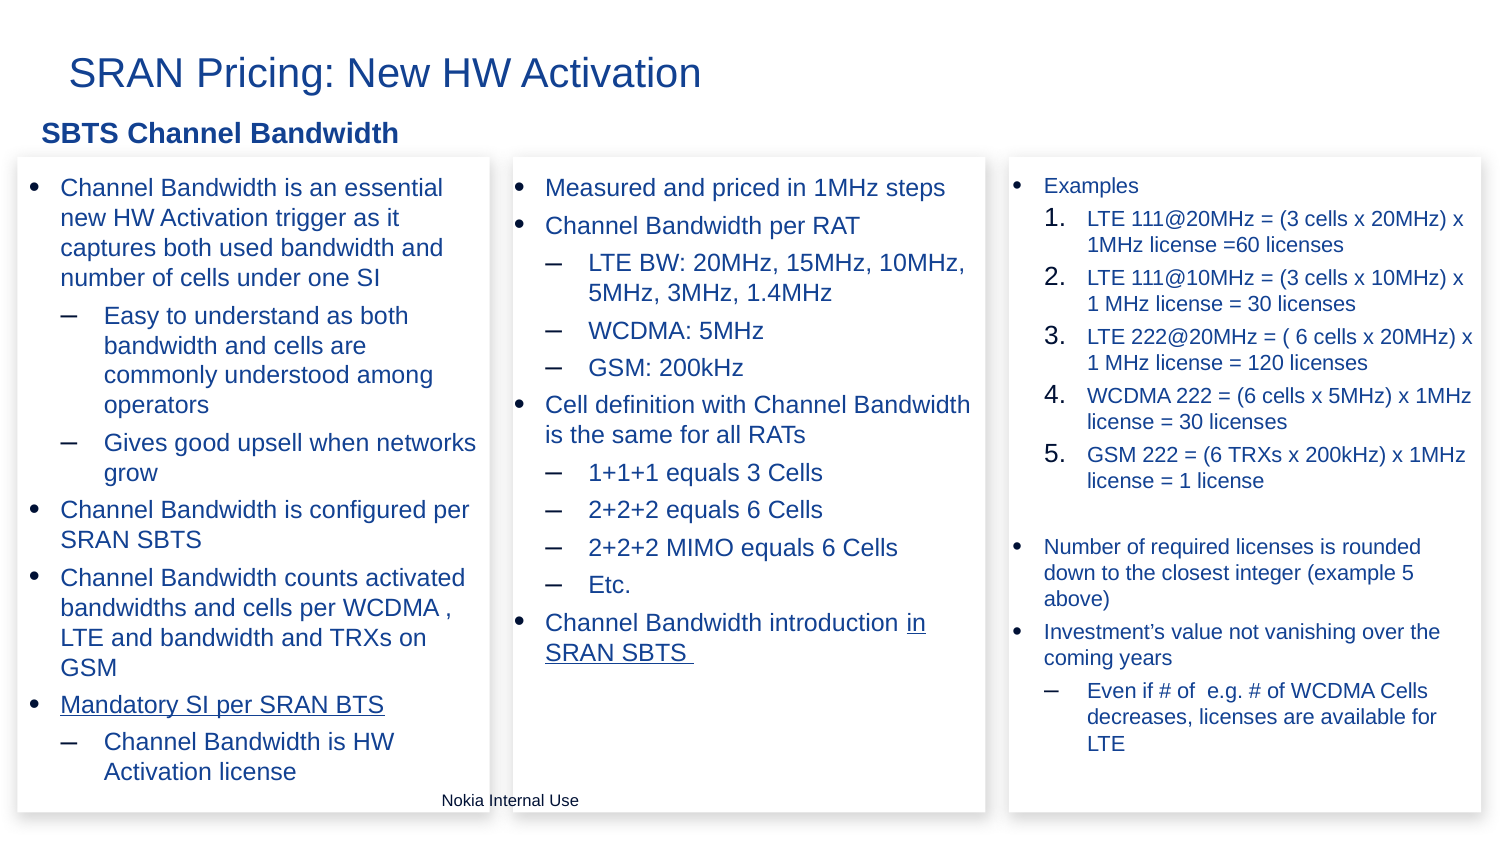

SRAN Pricing: New HW Activation
 SBTS Channel Bandwidth

Channel Bandwidth is an essential new HW Activation trigger as it captures both used bandwidth and number of cells under one SI
Easy to understand as both bandwidth and cells are commonly understood among operators
Gives good upsell when networks grow
Channel Bandwidth is configured per SRAN SBTS
Channel Bandwidth counts activated bandwidths and cells per WCDMA , LTE and bandwidth and TRXs on GSM
Mandatory SI per SRAN BTS
Channel Bandwidth is HW Activation license
Measured and priced in 1MHz steps
Channel Bandwidth per RAT
LTE BW: 20MHz, 15MHz, 10MHz, 5MHz, 3MHz, 1.4MHz
WCDMA: 5MHz
GSM: 200kHz
Cell definition with Channel Bandwidth is the same for all RATs
1+1+1 equals 3 Cells
2+2+2 equals 6 Cells
2+2+2 MIMO equals 6 Cells
Etc.
Channel Bandwidth introduction in SRAN SBTS
Examples
LTE 111@20MHz = (3 cells x 20MHz) x 1MHz license =60 licenses
LTE 111@10MHz = (3 cells x 10MHz) x 1 MHz license = 30 licenses
LTE 222@20MHz = ( 6 cells x 20MHz) x 1 MHz license = 120 licenses
WCDMA 222 = (6 cells x 5MHz) x 1MHz license = 30 licenses
GSM 222 = (6 TRXs x 200kHz) x 1MHz license = 1 license

Number of required licenses is rounded down to the closest integer (example 5 above)
Investment’s value not vanishing over the coming years
Even if # of  e.g. # of WCDMA Cells decreases, licenses are available for LTE
Nokia Internal Use